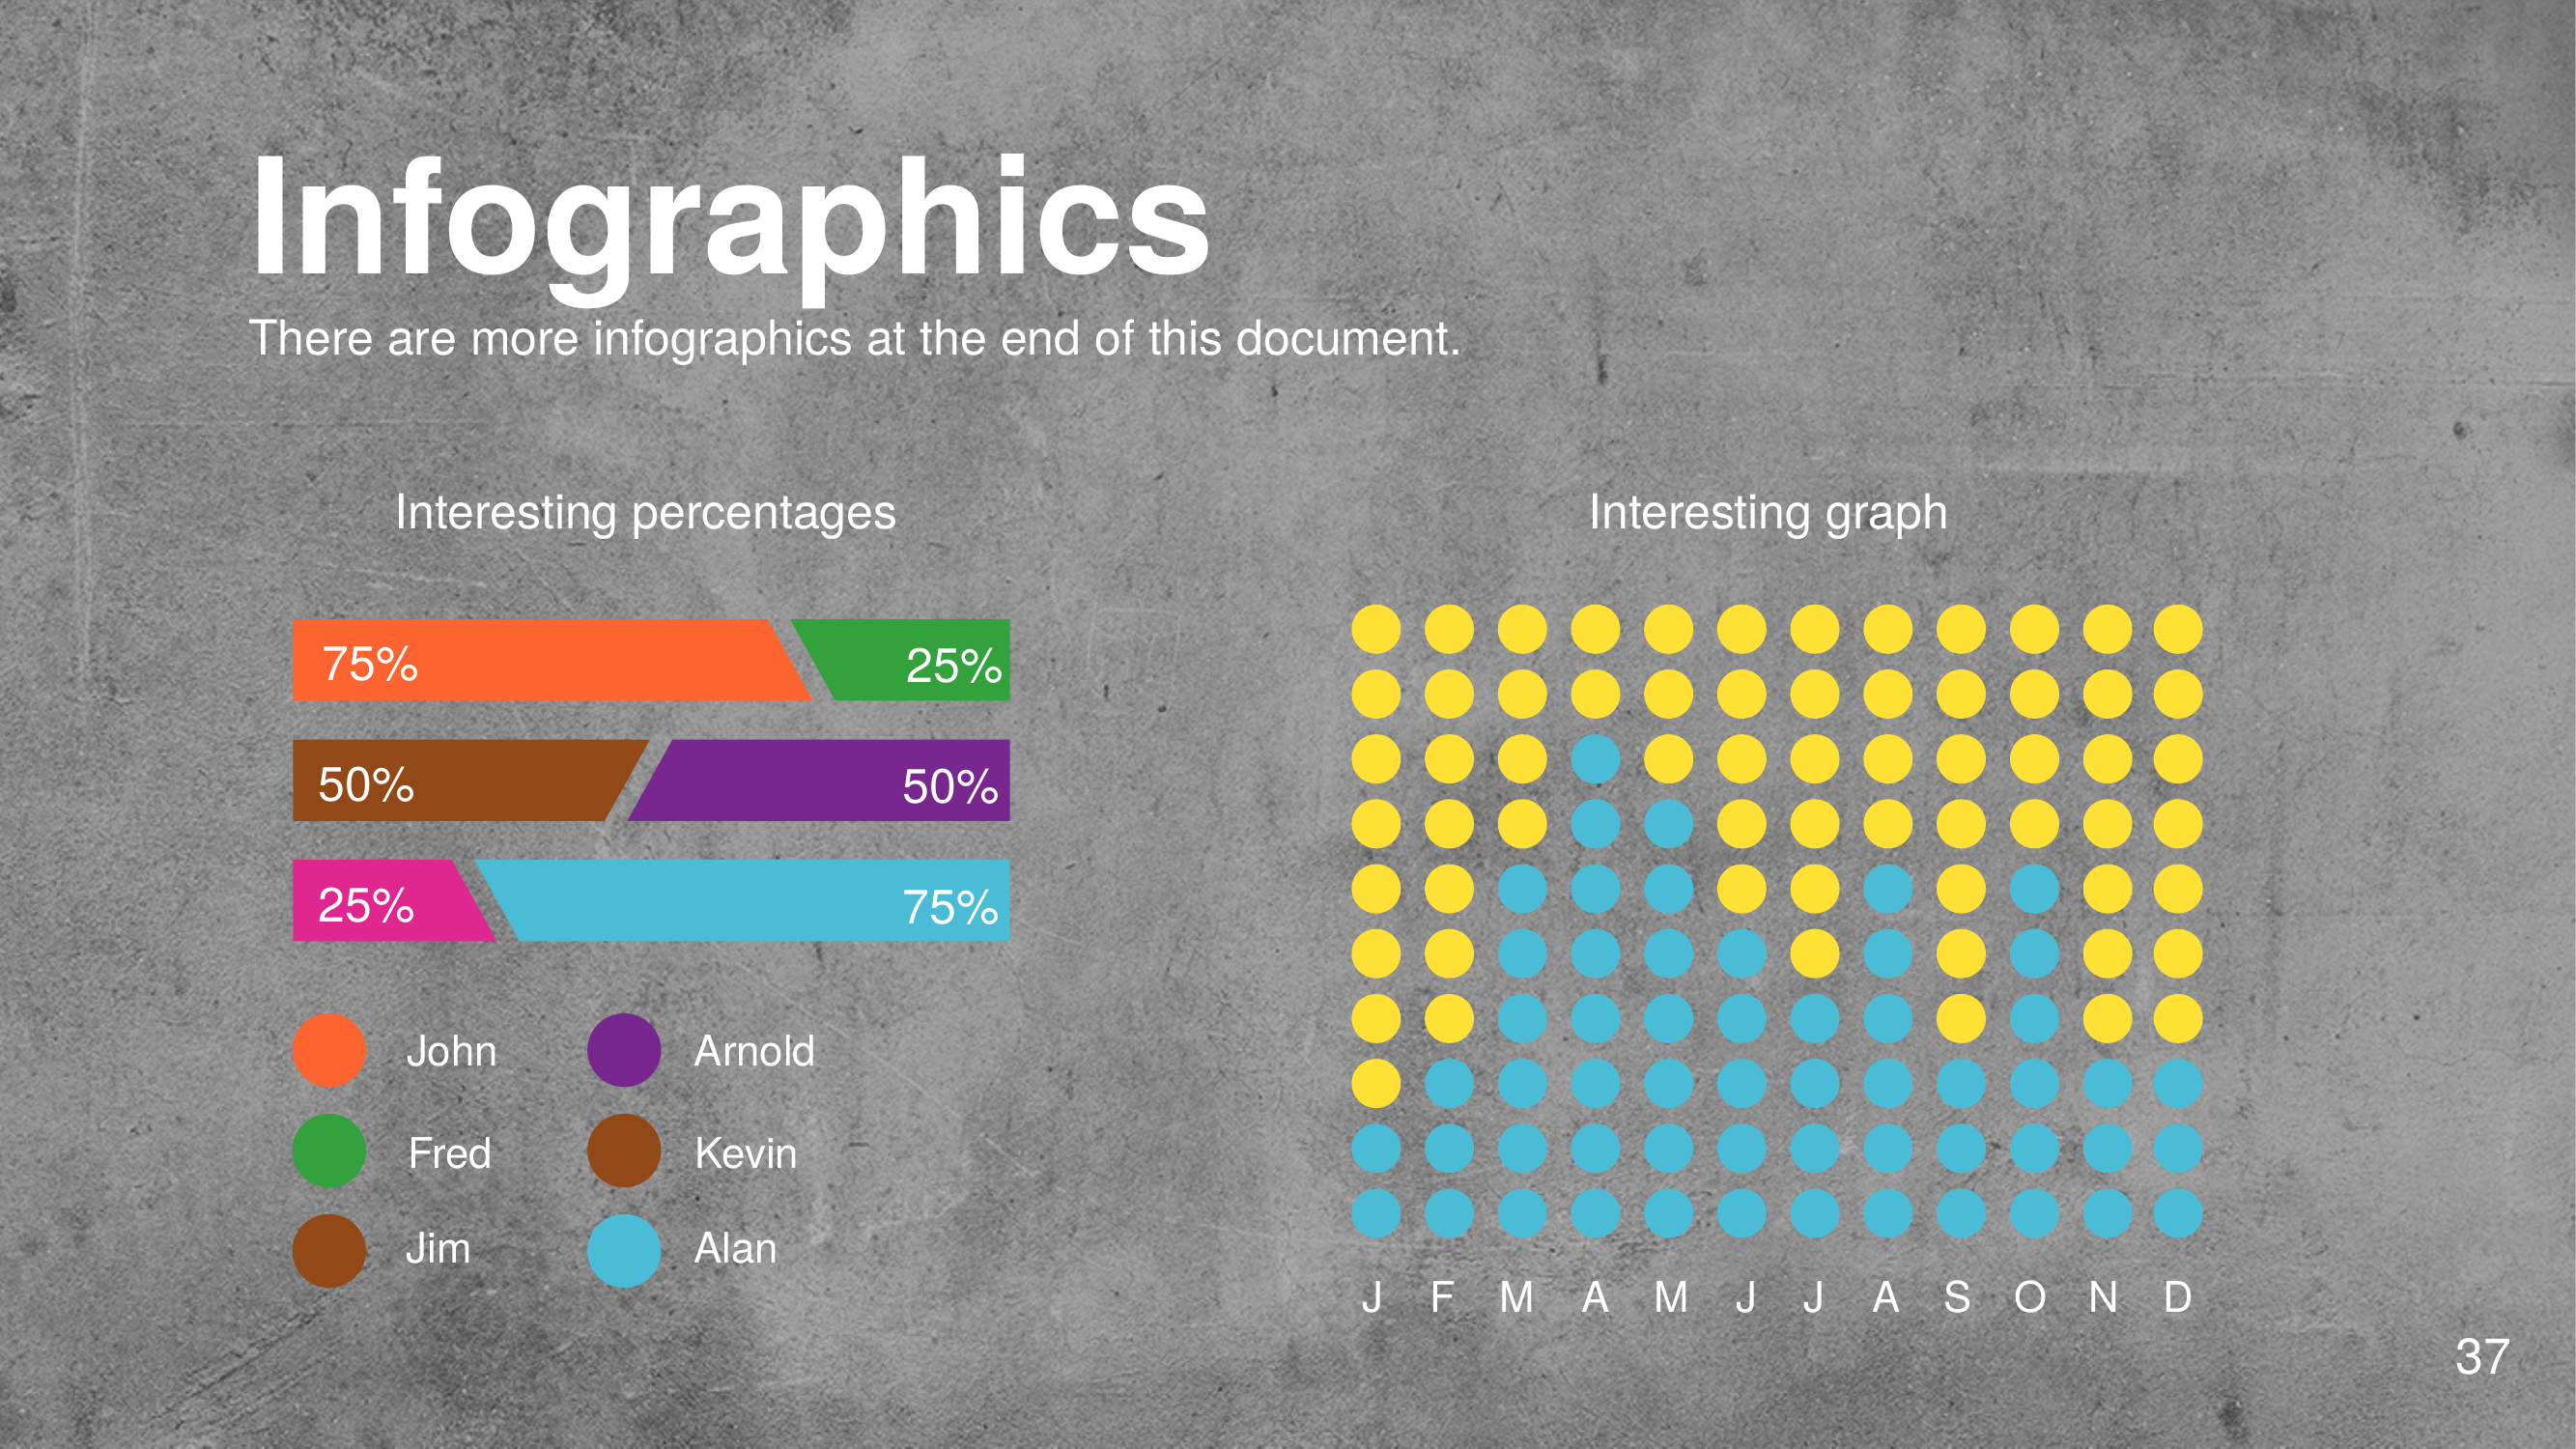

Infographics
There are more infographics at the end of this document.
Interesting percentages
Interesting graph

	75%
	25%

50%
50%

25%
75%

John
Arnold

Fred
Kevin

Jim
Alan
J
F
M
A
M
J
J
A
S
O
N
D
37